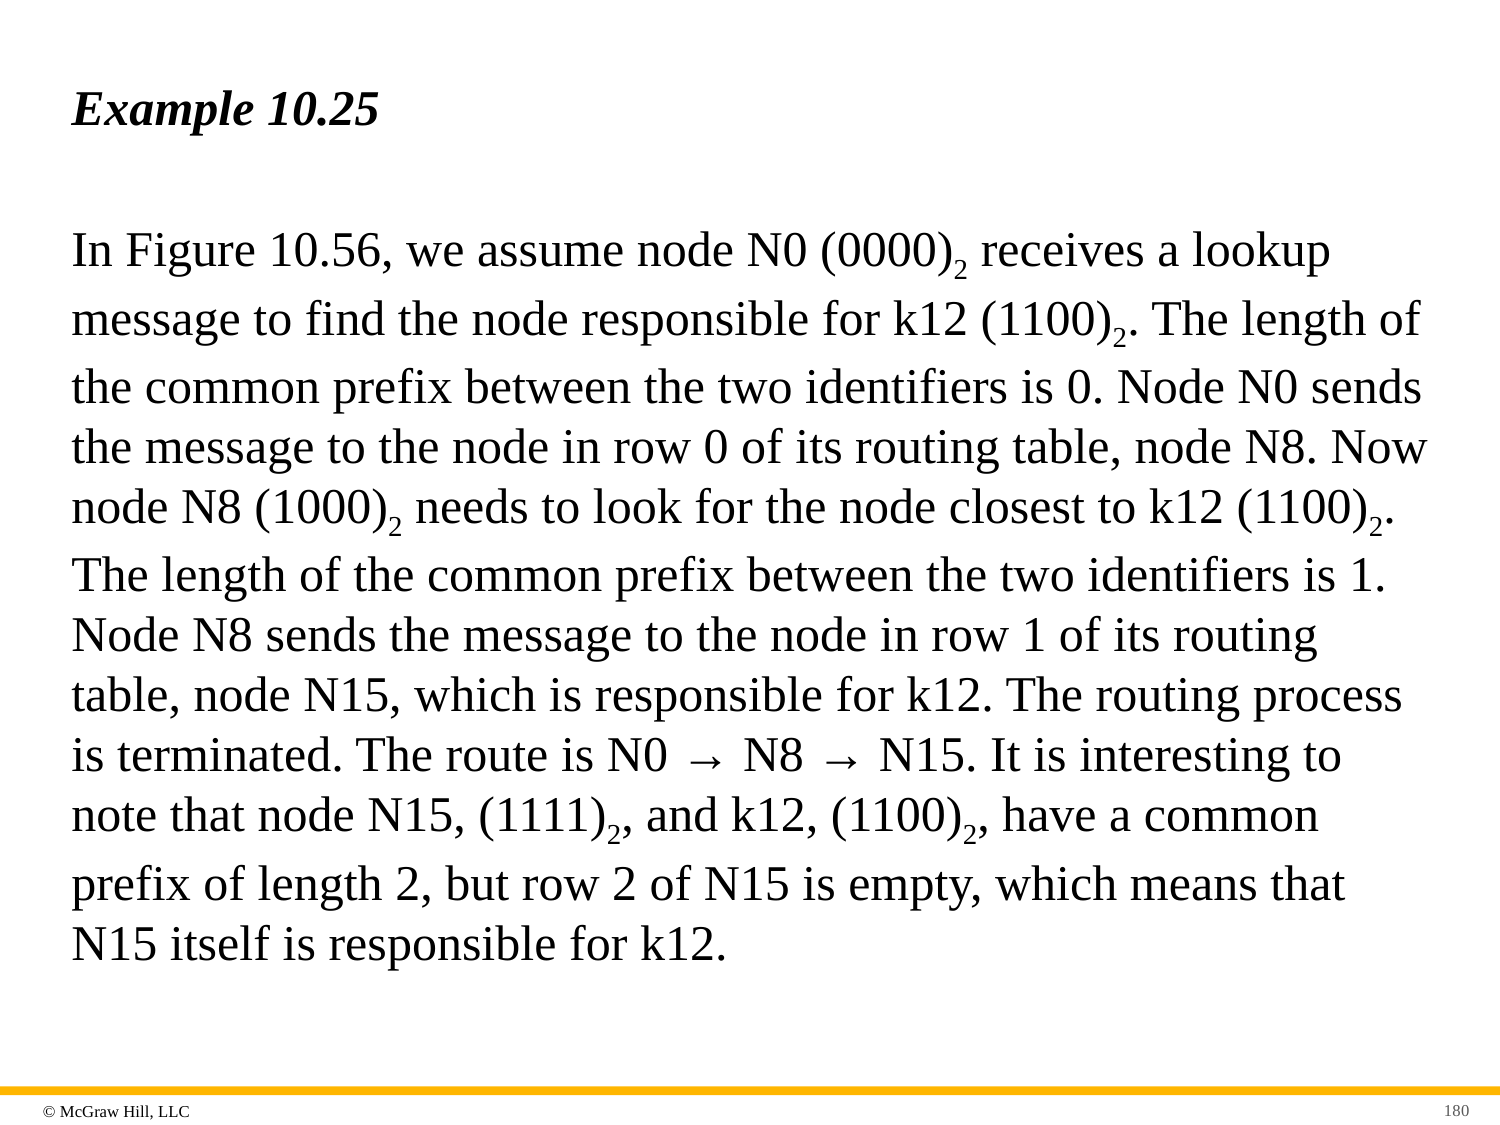

# Example 10.25
In Figure 10.56, we assume node N0 (0000)2 receives a lookup message to find the node responsible for k12 (1100)2. The length of the common prefix between the two identifiers is 0. Node N0 sends the message to the node in row 0 of its routing table, node N8. Now node N8 (1000)2 needs to look for the node closest to k12 (1100)2. The length of the common prefix between the two identifiers is 1. Node N8 sends the message to the node in row 1 of its routing table, node N15, which is responsible for k12. The routing process is terminated. The route is N0 → N8 → N15. It is interesting to note that node N15, (1111)2, and k12, (1100)2, have a common prefix of length 2, but row 2 of N15 is empty, which means that N15 itself is responsible for k12.
180